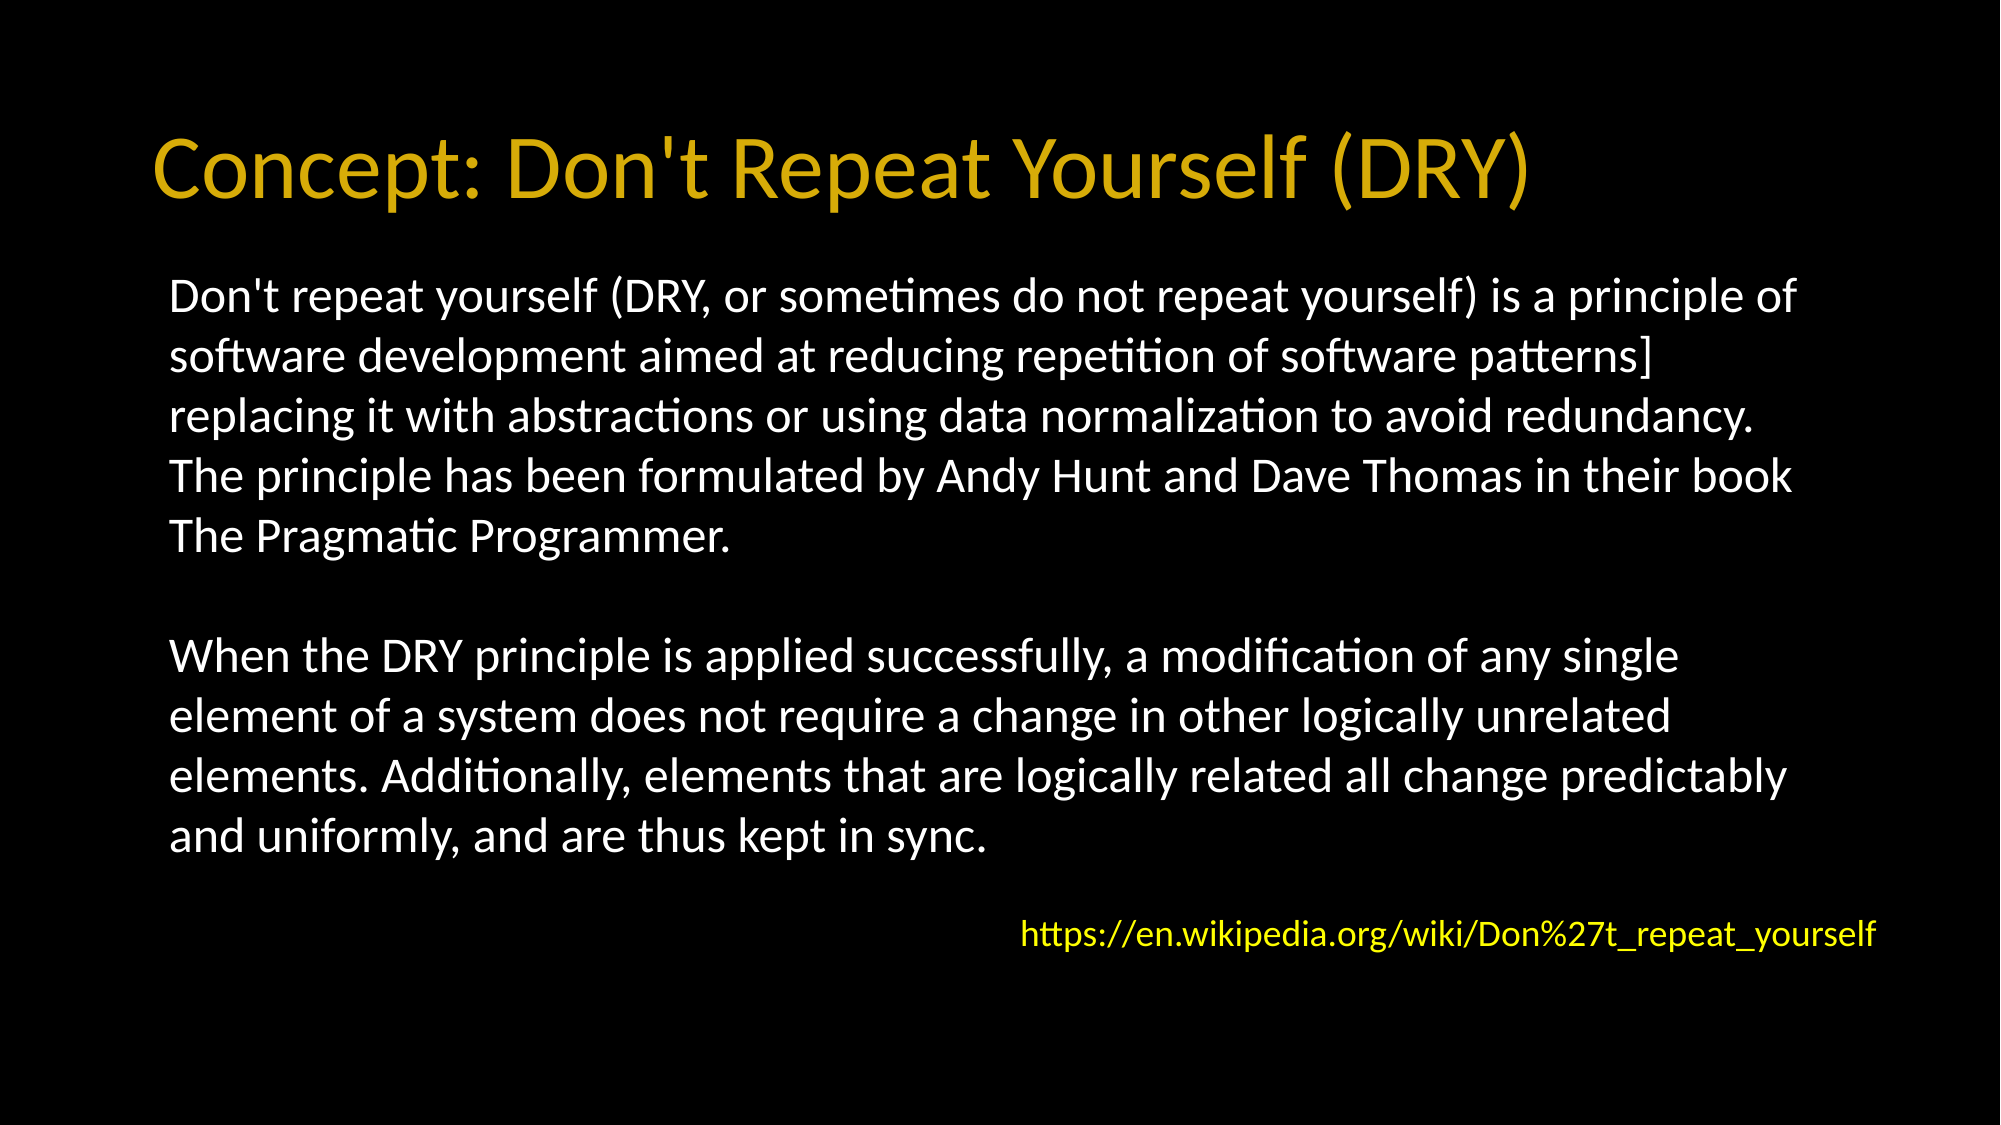

# Concept: Don't Repeat Yourself (DRY)
Don't repeat yourself (DRY, or sometimes do not repeat yourself) is a principle of software development aimed at reducing repetition of software patterns] replacing it with abstractions or using data normalization to avoid redundancy.  The principle has been formulated by Andy Hunt and Dave Thomas in their book The Pragmatic Programmer.

When the DRY principle is applied successfully, a modification of any single element of a system does not require a change in other logically unrelated elements. Additionally, elements that are logically related all change predictably and uniformly, and are thus kept in sync.
https://en.wikipedia.org/wiki/Don%27t_repeat_yourself